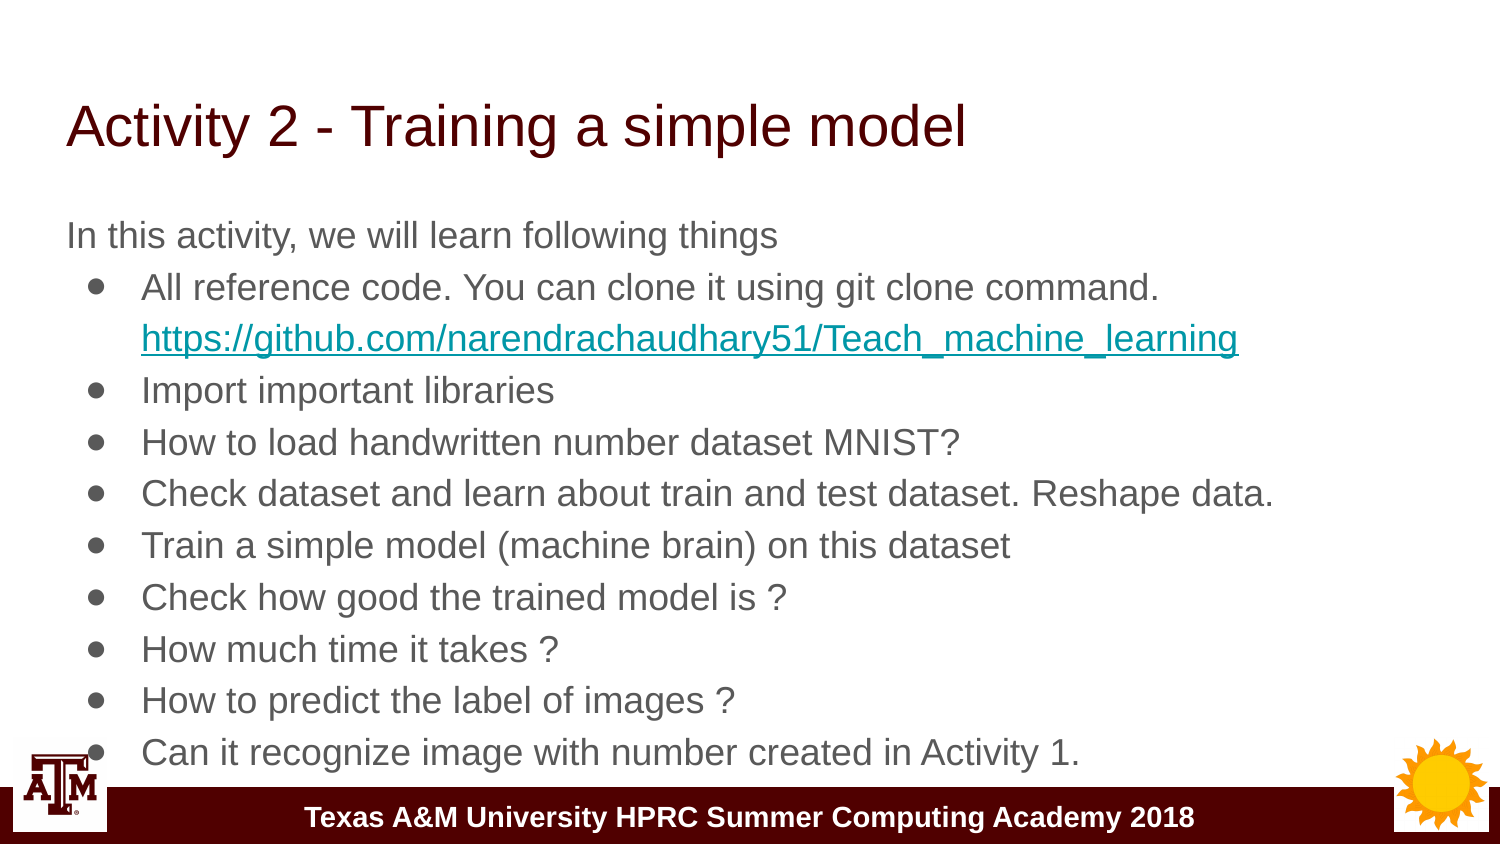

# Activity 2 - Training a simple model
In this activity, we will learn following things
All reference code. You can clone it using git clone command.
https://github.com/narendrachaudhary51/Teach_machine_learning
Import important libraries
How to load handwritten number dataset MNIST?
Check dataset and learn about train and test dataset. Reshape data.
Train a simple model (machine brain) on this dataset
Check how good the trained model is ?
How much time it takes ?
How to predict the label of images ?
Can it recognize image with number created in Activity 1.